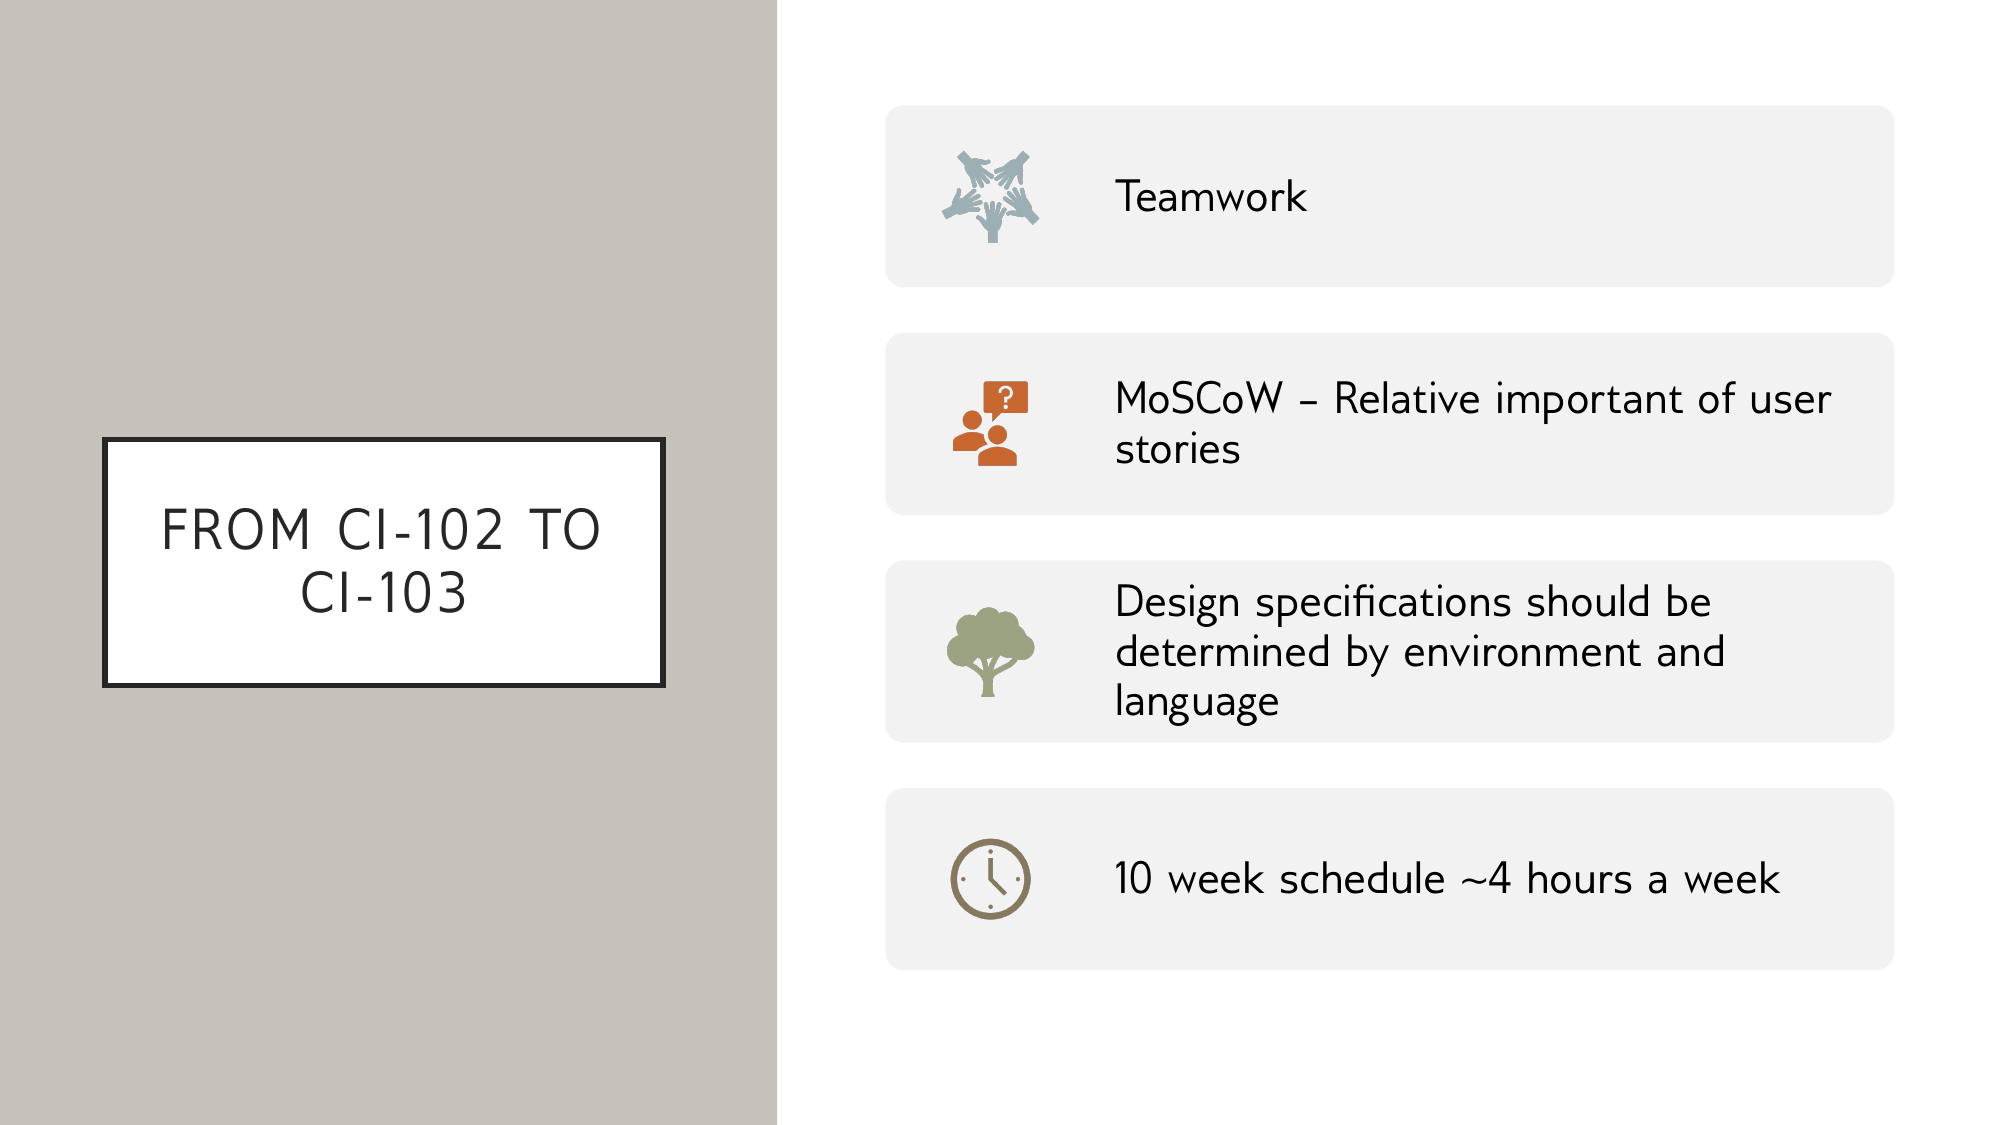

Teamwork
MoSCoW – Relative important of user stories
Design specifications should be determined by environment and language
10 week schedule ~4 hours a week
# From CI-102 to CI-103